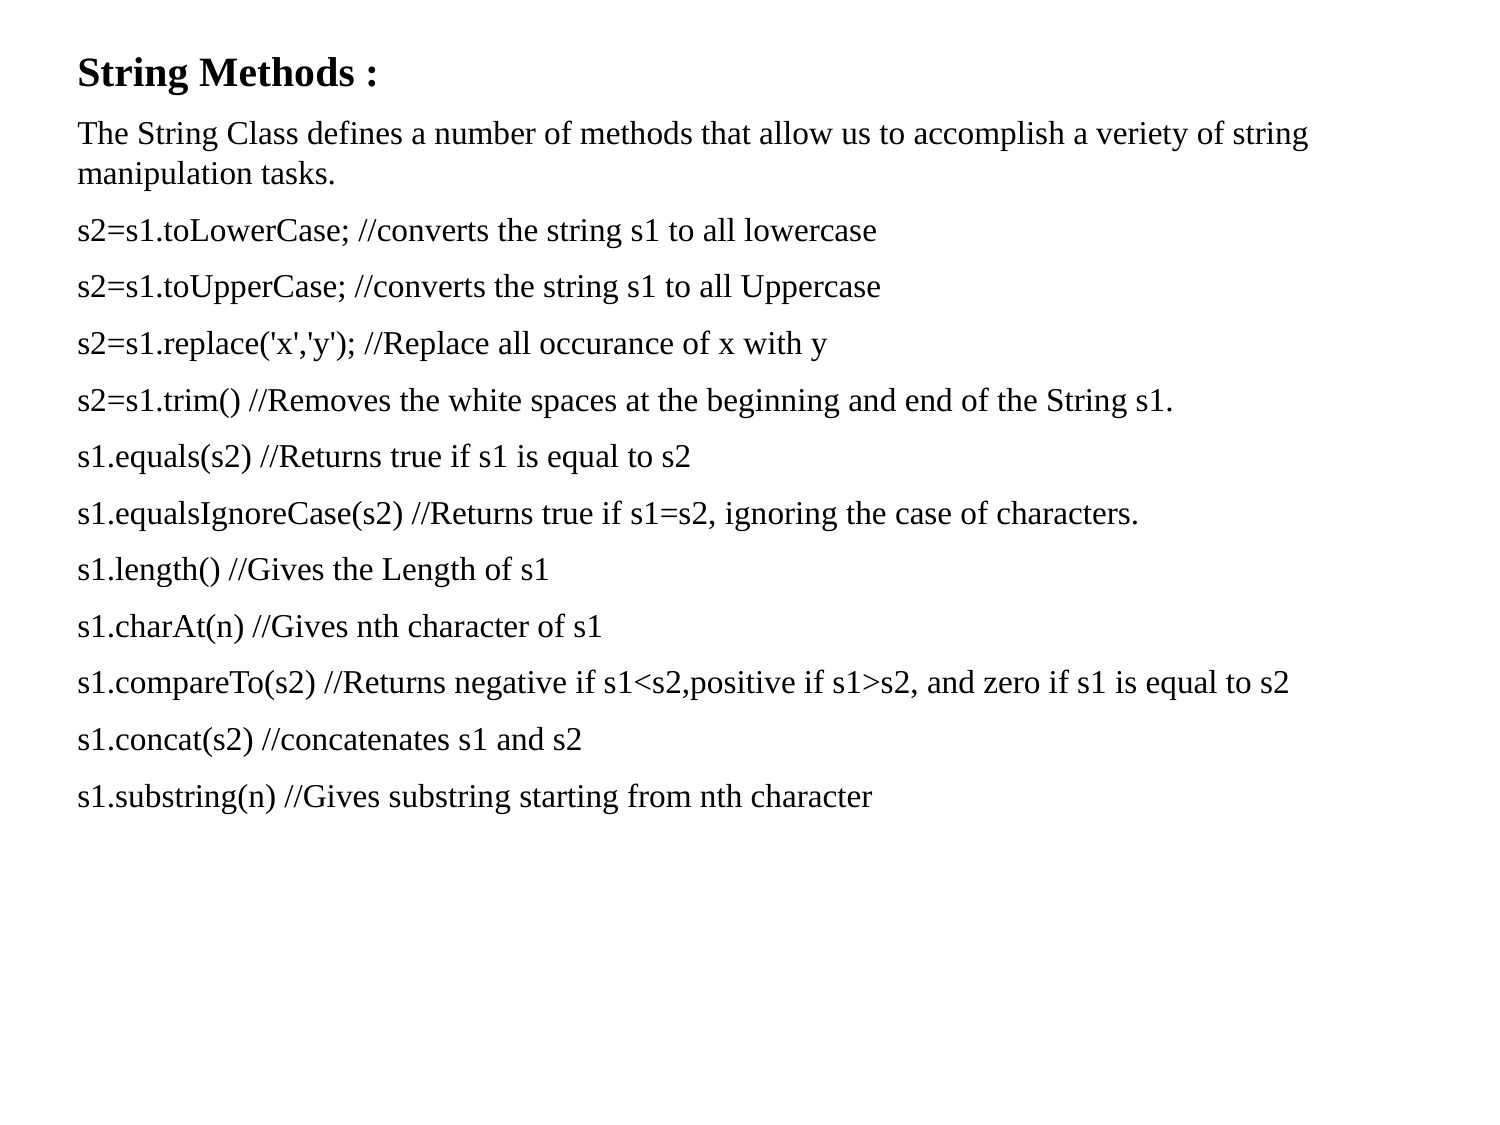

String Methods :
The String Class defines a number of methods that allow us to accomplish a veriety of string manipulation tasks.
s2=s1.toLowerCase; //converts the string s1 to all lowercase
s2=s1.toUpperCase; //converts the string s1 to all Uppercase
s2=s1.replace('x','y'); //Replace all occurance of x with y
s2=s1.trim() //Removes the white spaces at the beginning and end of the String s1.
s1.equals(s2) //Returns true if s1 is equal to s2
s1.equalsIgnoreCase(s2) //Returns true if s1=s2, ignoring the case of characters.
s1.length() //Gives the Length of s1
s1.charAt(n) //Gives nth character of s1
s1.compareTo(s2) //Returns negative if s1<s2,positive if s1>s2, and zero if s1 is equal to s2
s1.concat(s2) //concatenates s1 and s2
s1.substring(n) //Gives substring starting from nth character